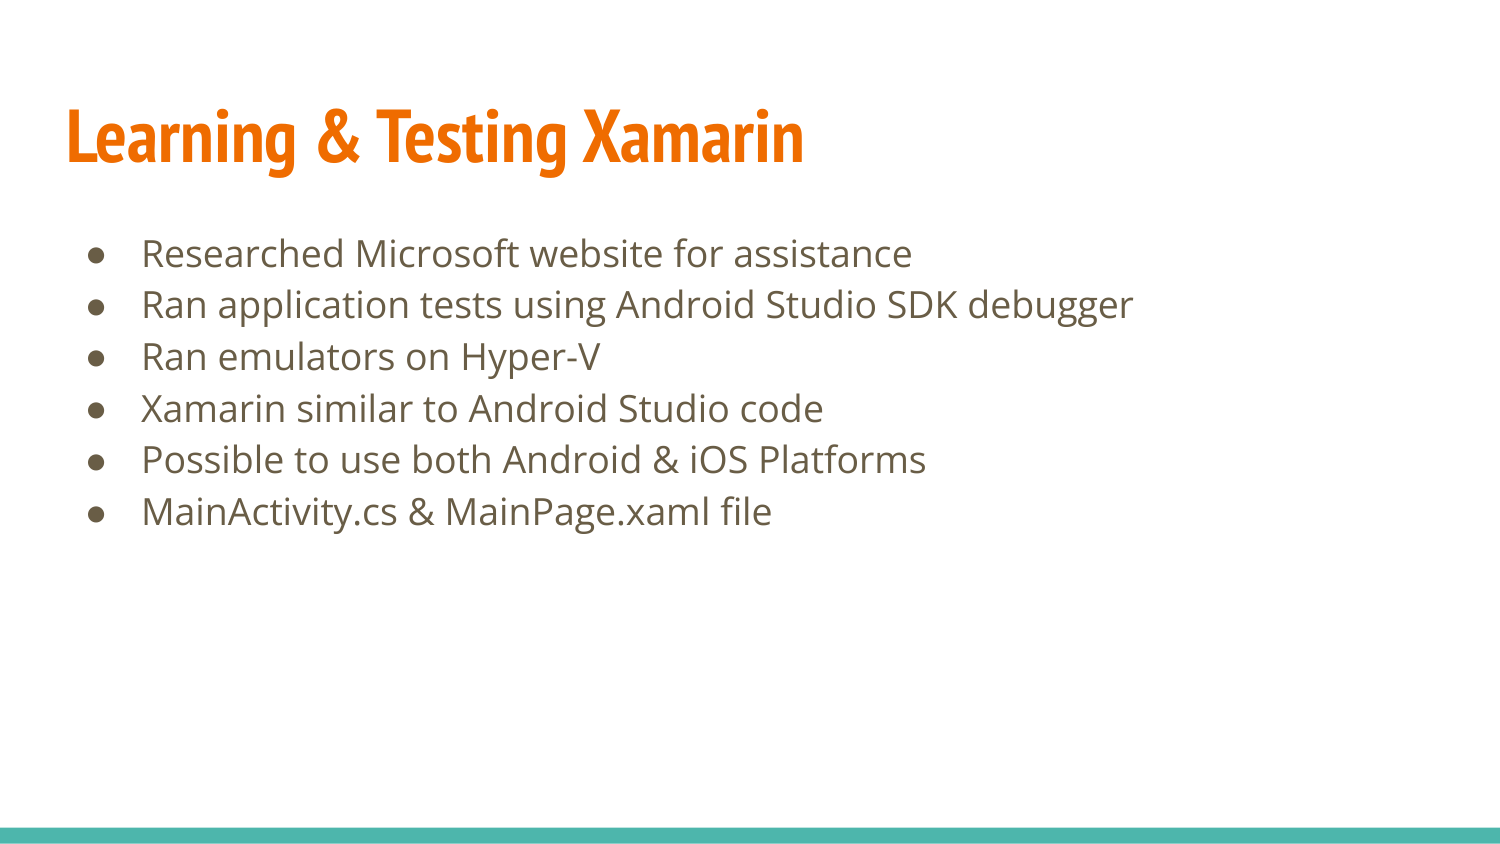

# Learning & Testing Xamarin
Researched Microsoft website for assistance
Ran application tests using Android Studio SDK debugger
Ran emulators on Hyper-V
Xamarin similar to Android Studio code
Possible to use both Android & iOS Platforms
MainActivity.cs & MainPage.xaml file